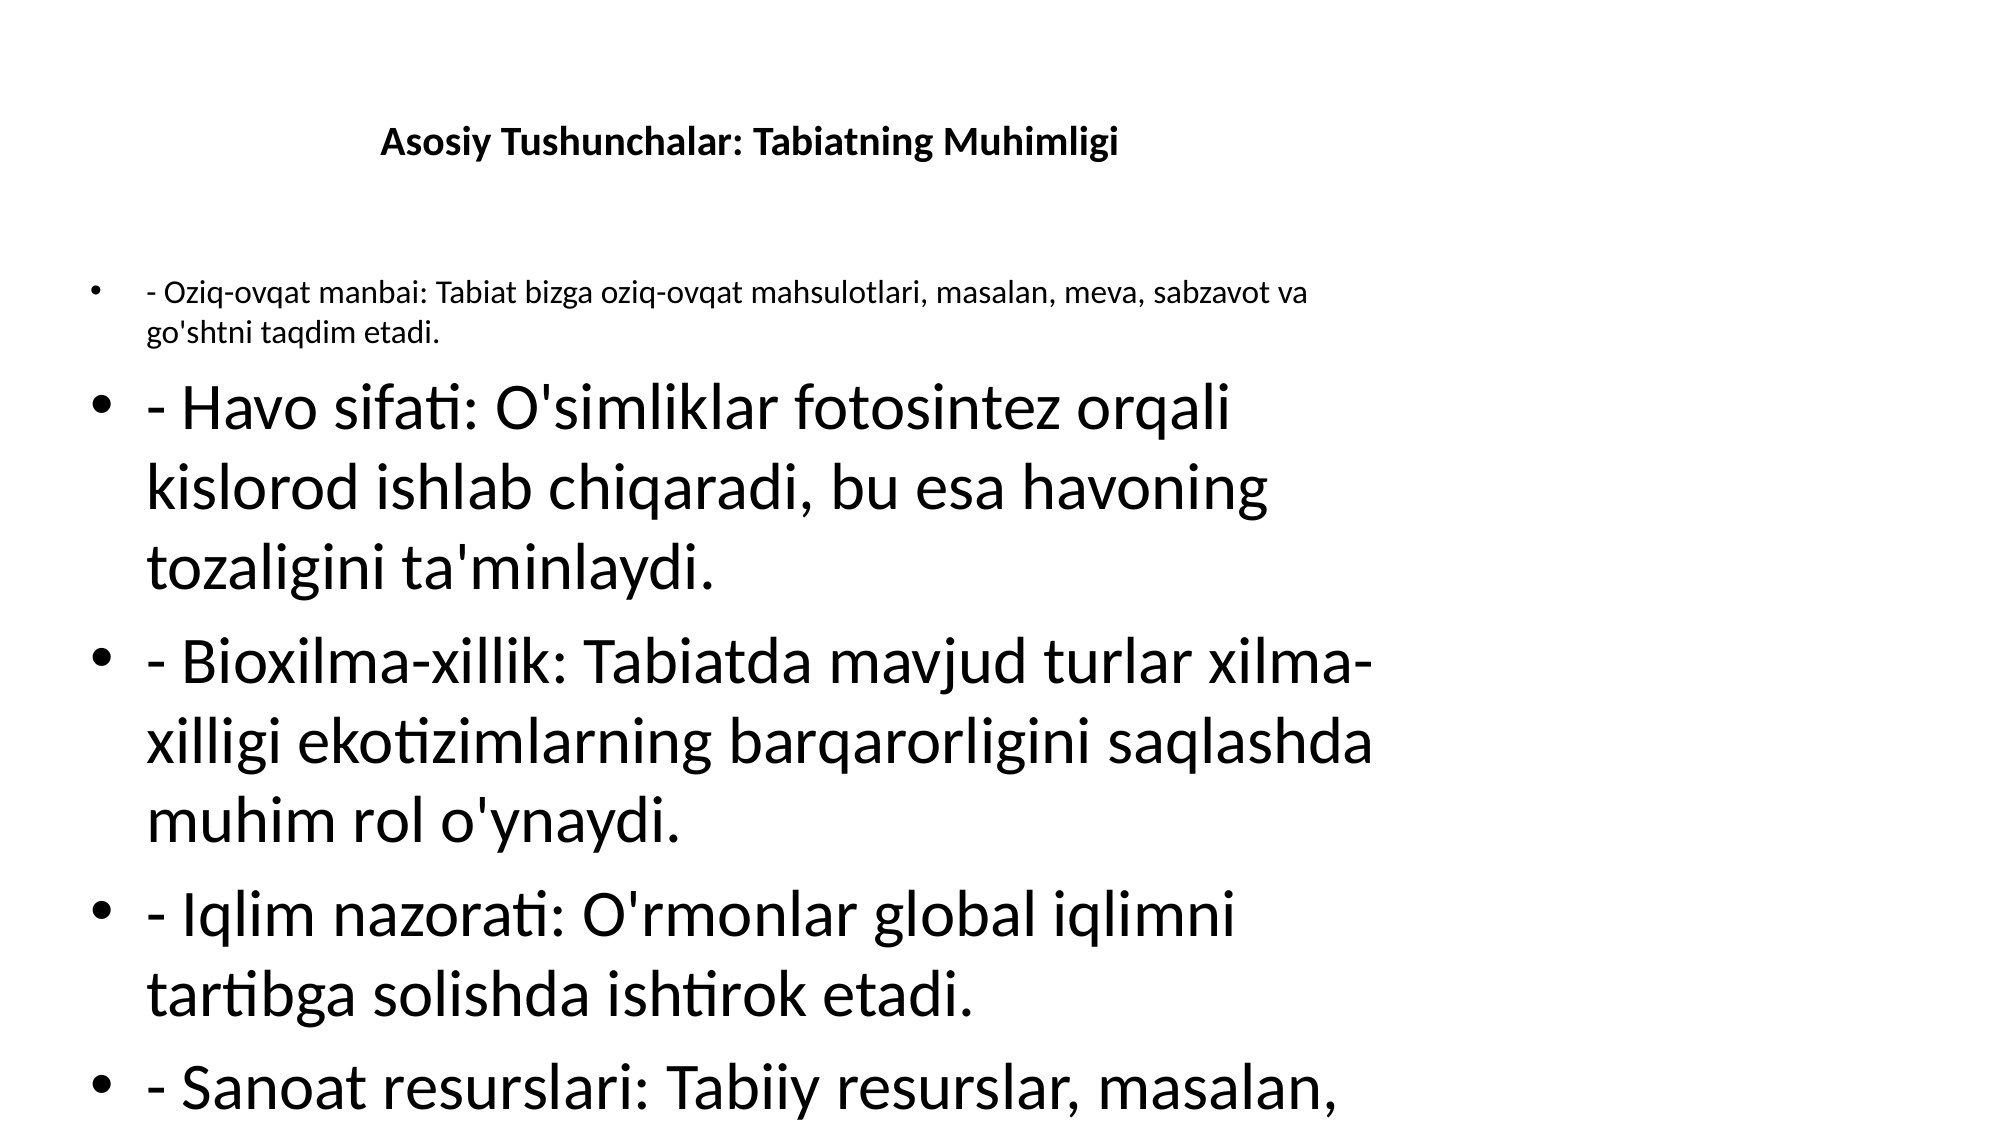

# Asosiy Tushunchalar: Tabiatning Muhimligi
- Oziq-ovqat manbai: Tabiat bizga oziq-ovqat mahsulotlari, masalan, meva, sabzavot va go'shtni taqdim etadi.
- Havo sifati: O'simliklar fotosintez orqali kislorod ishlab chiqaradi, bu esa havoning tozaligini ta'minlaydi.
- Bioxilma-xillik: Tabiatda mavjud turlar xilma-xilligi ekotizimlarning barqarorligini saqlashda muhim rol o'ynaydi.
- Iqlim nazorati: O'rmonlar global iqlimni tartibga solishda ishtirok etadi.
- Sanoat resurslari: Tabiiy resurslar, masalan, yog'och va mineral moddalar, iqtisodiyot uchun zarurdir.